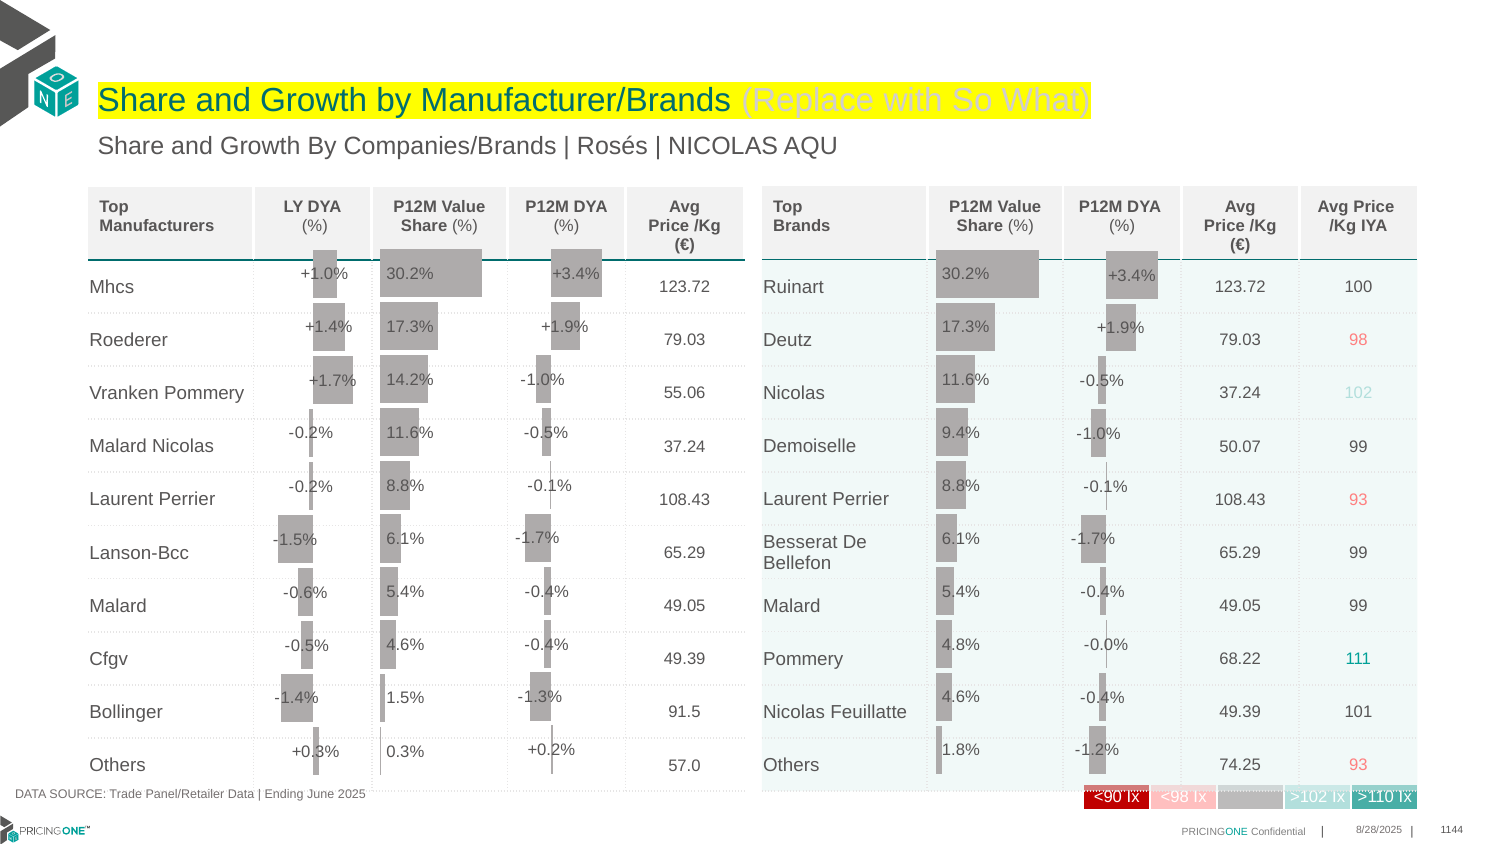

# Share and Growth by Manufacturer/Brands (Replace with So What)

Share and Growth By Companies/Brands | Rosés | NICOLAS AQU
| Top Brands | P12M Value Share (%) | P12M DYA (%) | Avg Price /Kg (€) | Avg Price /Kg IYA |
| --- | --- | --- | --- | --- |
| Ruinart |  |  | 123.72 | 100 |
| Deutz |  |  | 79.03 | 98 |
| Nicolas |  |  | 37.24 | 102 |
| Demoiselle |  |  | 50.07 | 99 |
| Laurent Perrier |  |  | 108.43 | 93 |
| Besserat De Bellefon |  |  | 65.29 | 99 |
| Malard |  |  | 49.05 | 99 |
| Pommery |  |  | 68.22 | 111 |
| Nicolas Feuillatte |  |  | 49.39 | 101 |
| Others |  |  | 74.25 | 93 |
| Top Manufacturers | LY DYA (%) | P12M Value Share (%) | P12M DYA (%) | Avg Price /Kg (€) |
| --- | --- | --- | --- | --- |
| Mhcs |  |  |  | 123.72 |
| Roederer |  |  |  | 79.03 |
| Vranken Pommery |  |  |  | 55.06 |
| Malard Nicolas |  |  |  | 37.24 |
| Laurent Perrier |  |  |  | 108.43 |
| Lanson-Bcc |  |  |  | 65.29 |
| Malard |  |  |  | 49.05 |
| Cfgv |  |  |  | 49.39 |
| Bollinger |  |  |  | 91.5 |
| Others |  |  |  | 57.0 |

### Chart

| Category | Share DYA P12M |
|---|---|
| None | 0.03353419216372827 |

### Chart

| Category | Value Share P12M |
|---|---|
| None | 0.3024677209870884 |

### Chart

| Category | Share DYA LY |
|---|---|
| None | 0.010057045419408883 |

### Chart

| Category | Value Share |
|---|---|
| None | 0.3024677209870884 |

### Chart

| Category | Share DYA |
|---|---|
| None | 0.03353419216372827 |
DATA SOURCE: Trade Panel/Retailer Data | Ending June 2025
| <90 Ix | <98 Ix |  | >102 Ix | >110 Ix |
| --- | --- | --- | --- | --- |

8/28/2025
1144